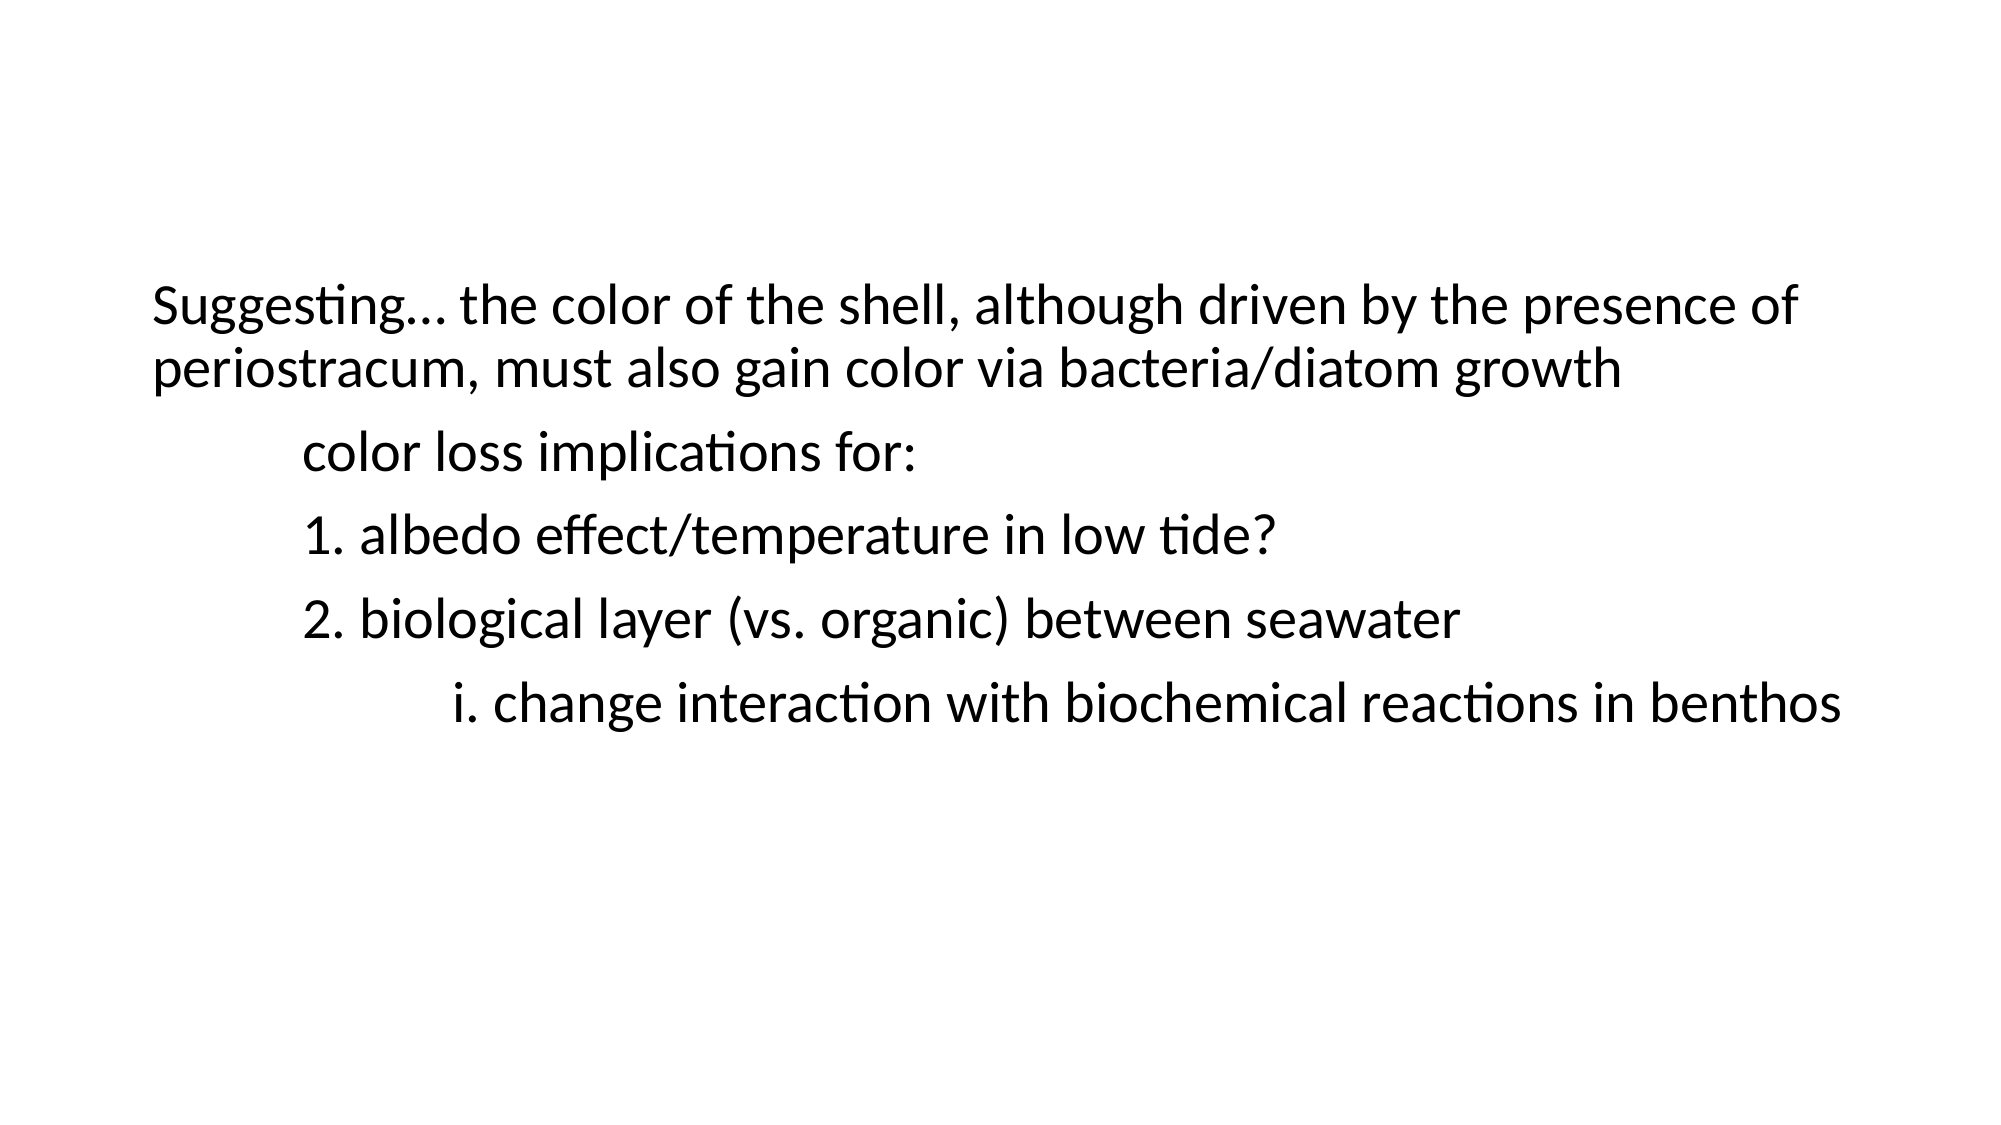

Suggesting… the color of the shell, although driven by the presence of periostracum, must also gain color via bacteria/diatom growth
	color loss implications for:
	1. albedo effect/temperature in low tide?
	2. biological layer (vs. organic) between seawater
		i. change interaction with biochemical reactions in benthos